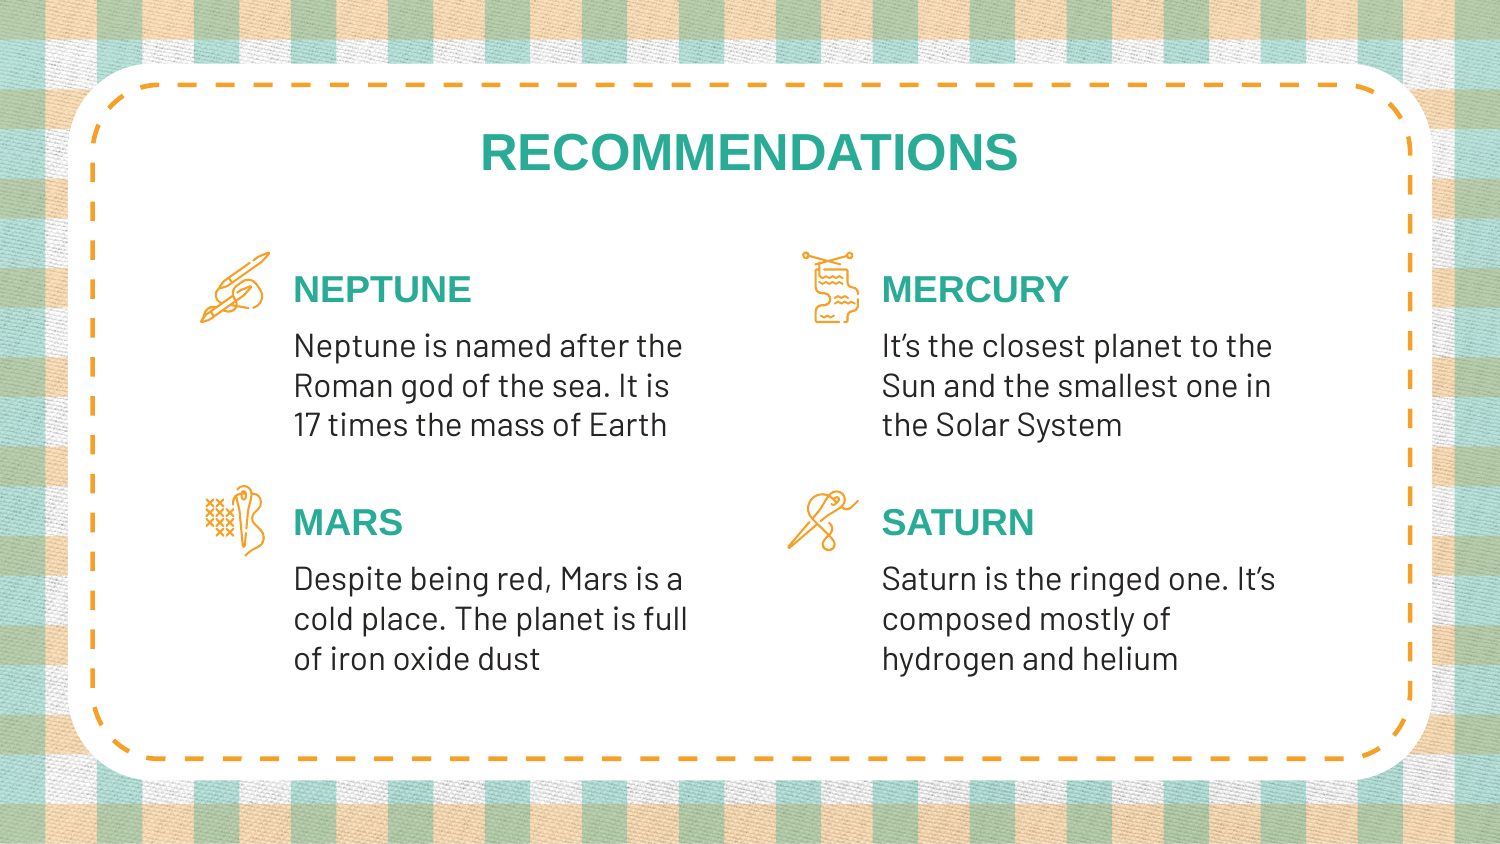

# RECOMMENDATIONS
NEPTUNE
MERCURY

Neptune is named after the Roman god of the sea. It is 17 times the mass of Earth
It’s the closest planet to the Sun and the smallest one in the Solar System
MARS
SATURN

Despite being red, Mars is a cold place. The planet is full of iron oxide dust
Saturn is the ringed one. It’s composed mostly of hydrogen and helium